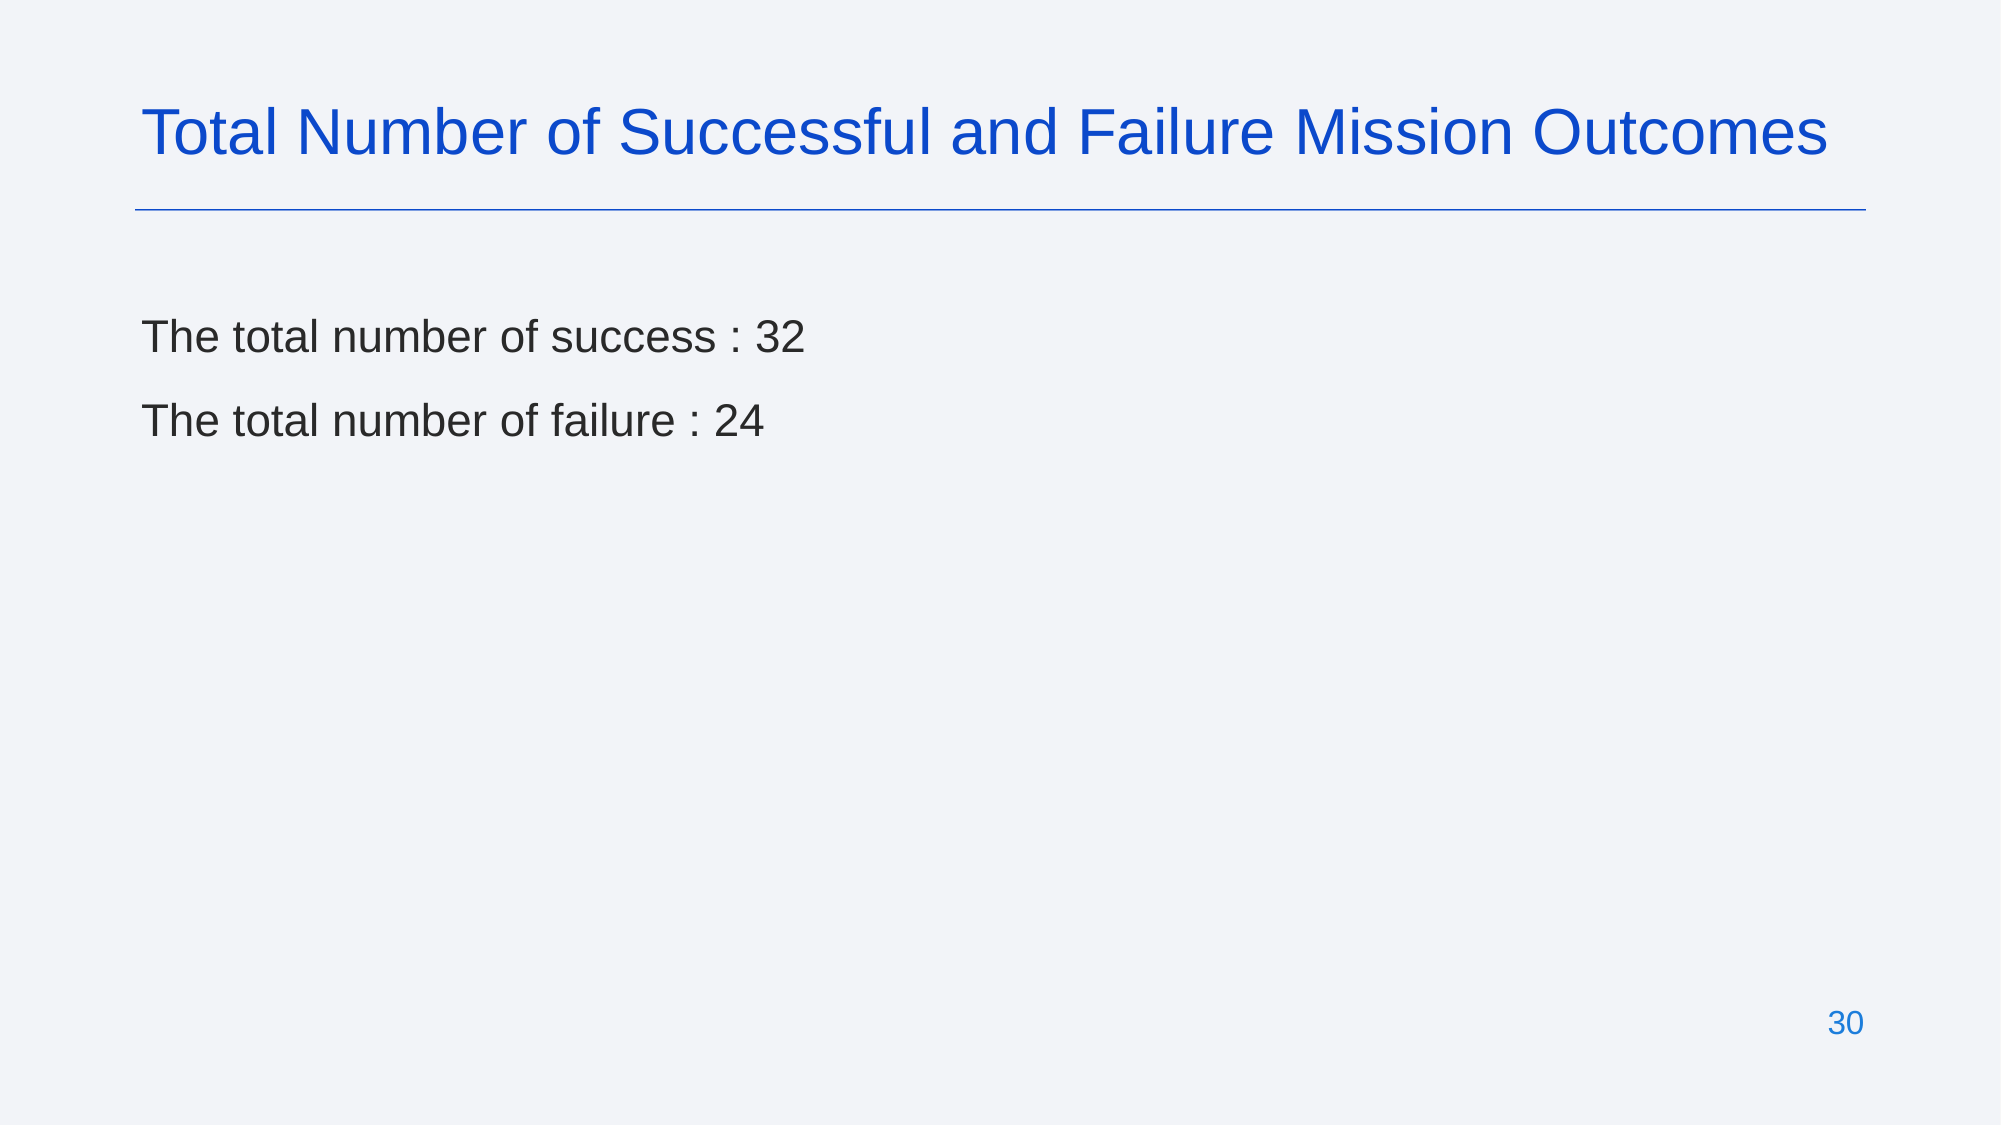

Total Number of Successful and Failure Mission Outcomes
The total number of success : 32
The total number of failure : 24
30